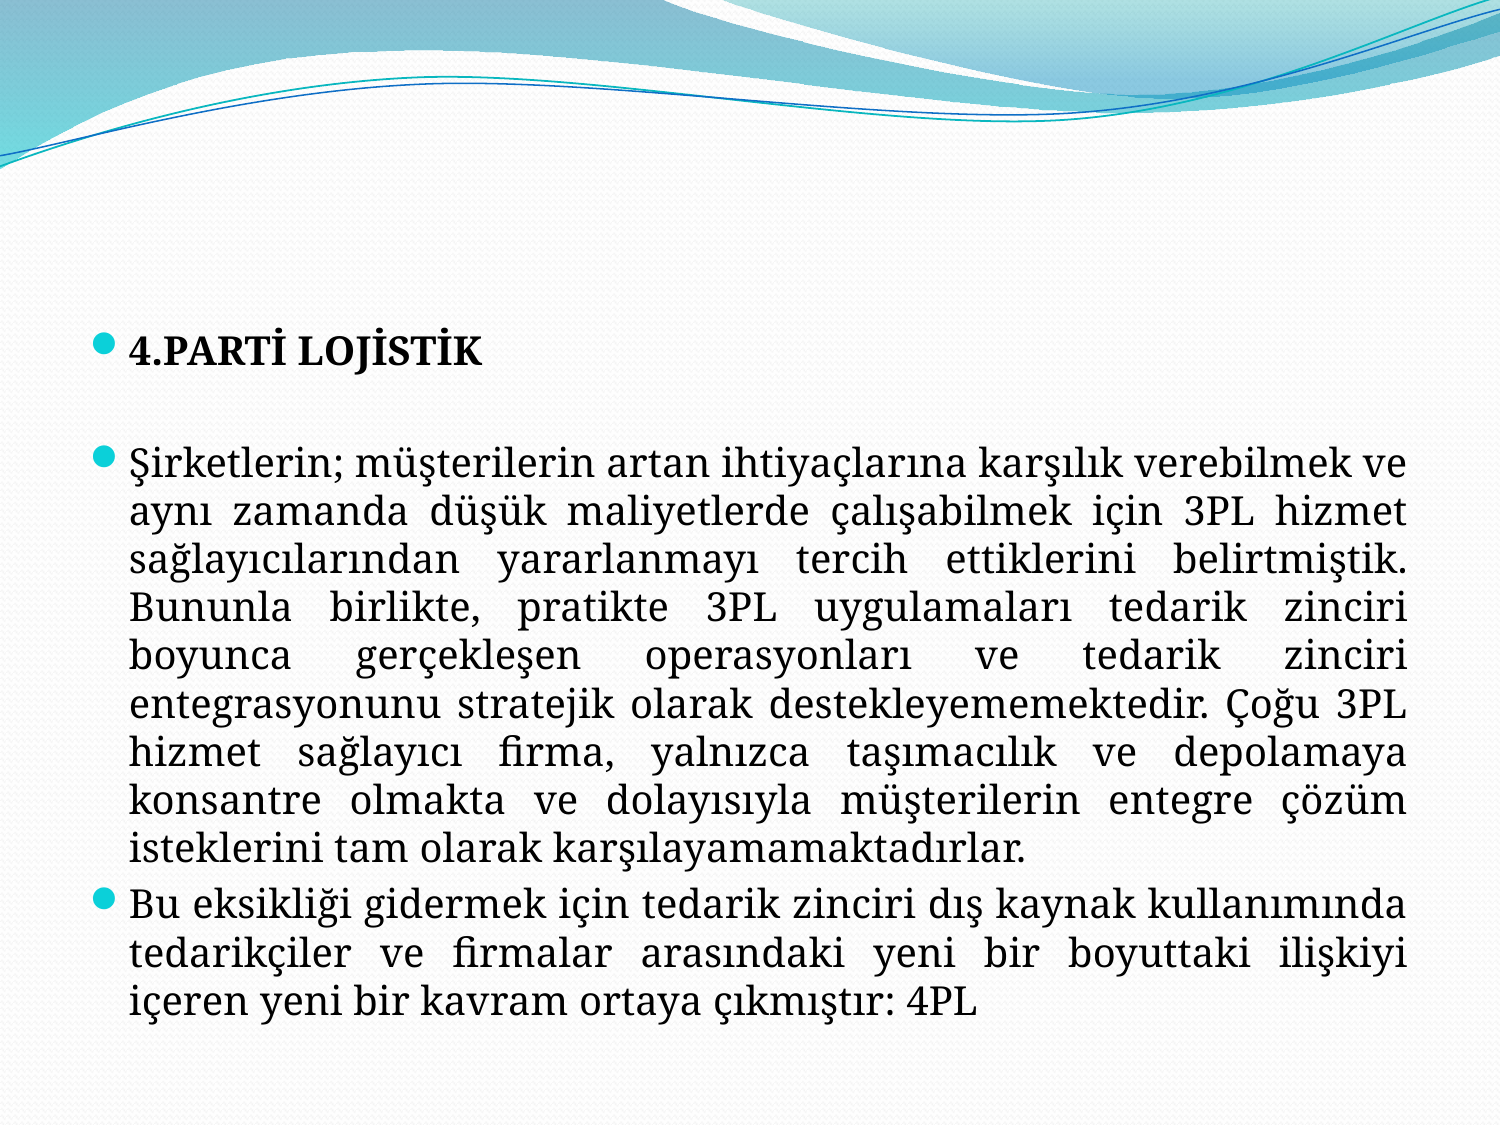

#
4.PARTİ LOJİSTİK

Şirketlerin; müşterilerin artan ihtiyaçlarına karşılık verebilmek ve aynı zamanda düşük maliyetlerde çalışabilmek için 3PL hizmet sağlayıcılarından yararlanmayı tercih ettiklerini belirtmiştik. Bununla birlikte, pratikte 3PL uygulamaları tedarik zinciri boyunca gerçekleşen operasyonları ve tedarik zinciri entegrasyonunu stratejik olarak destekleyememektedir. Çoğu 3PL hizmet sağlayıcı firma, yalnızca taşımacılık ve depolamaya konsantre olmakta ve dolayısıyla müşterilerin entegre çözüm isteklerini tam olarak karşılayamamaktadırlar.
Bu eksikliği gidermek için tedarik zinciri dış kaynak kullanımında tedarikçiler ve firmalar arasındaki yeni bir boyuttaki ilişkiyi içeren yeni bir kavram ortaya çıkmıştır: 4PL